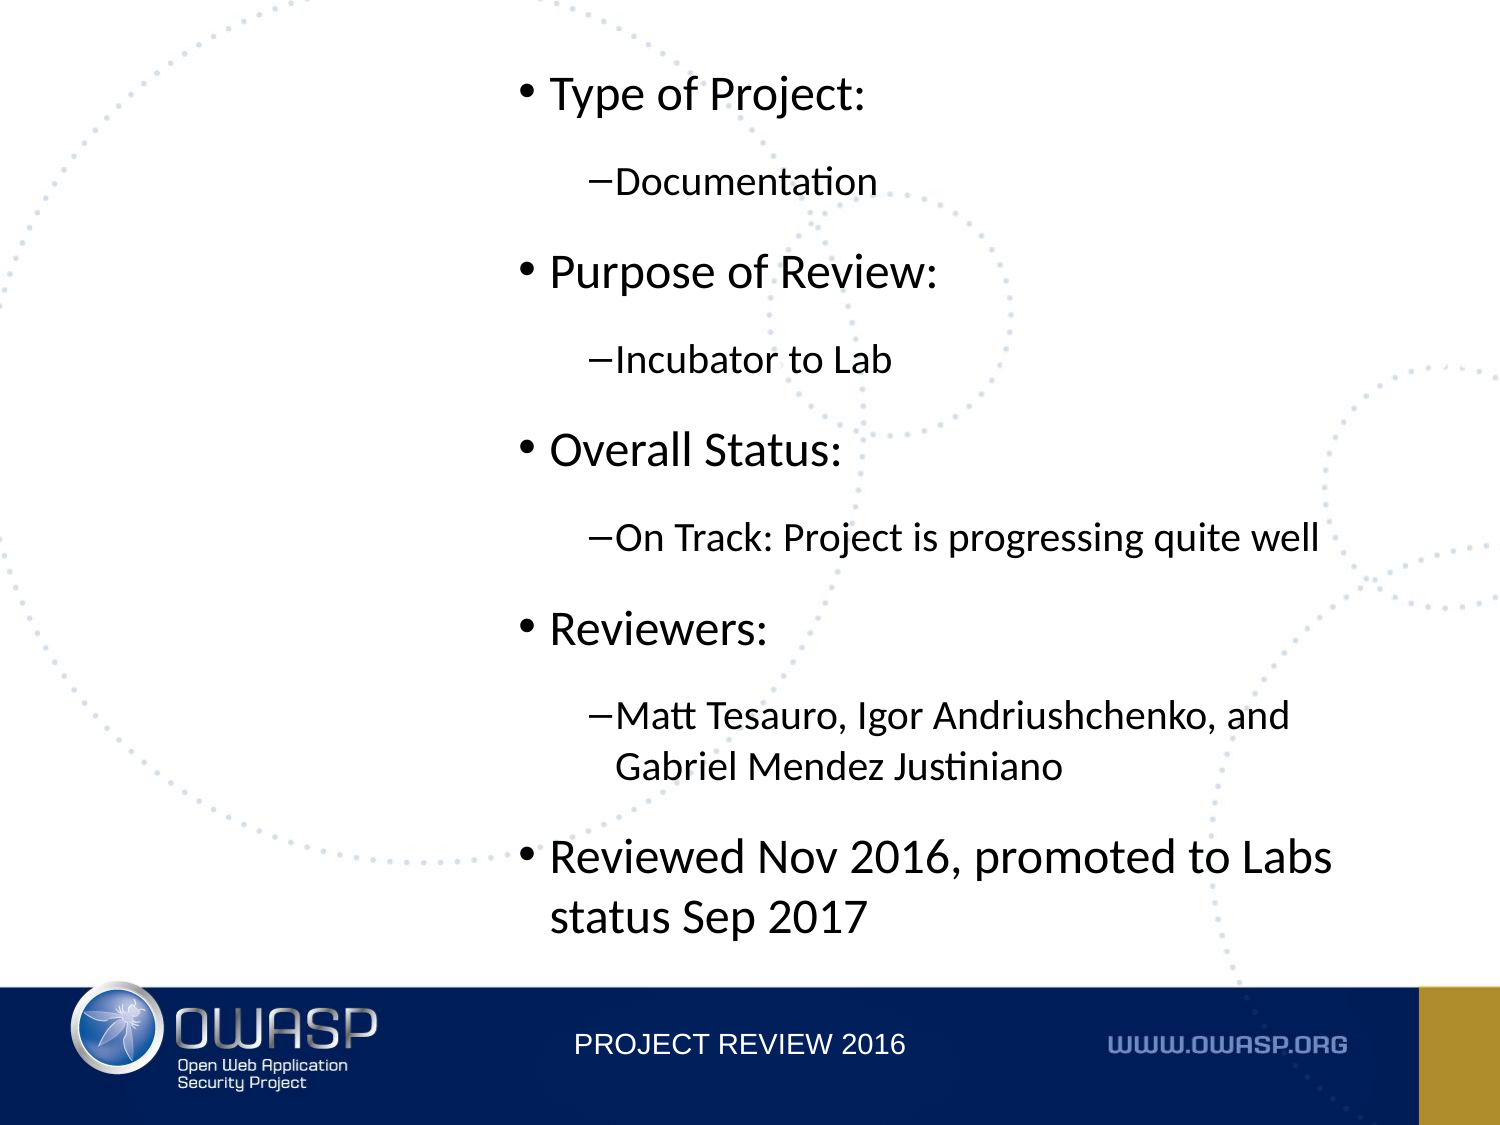

Type of Project:
Documentation
Purpose of Review:
Incubator to Lab
Overall Status:
On Track: Project is progressing quite well
Reviewers:
Matt Tesauro, Igor Andriushchenko, and Gabriel Mendez Justiniano
Reviewed Nov 2016, promoted to Labs status Sep 2017

Project Review 2016